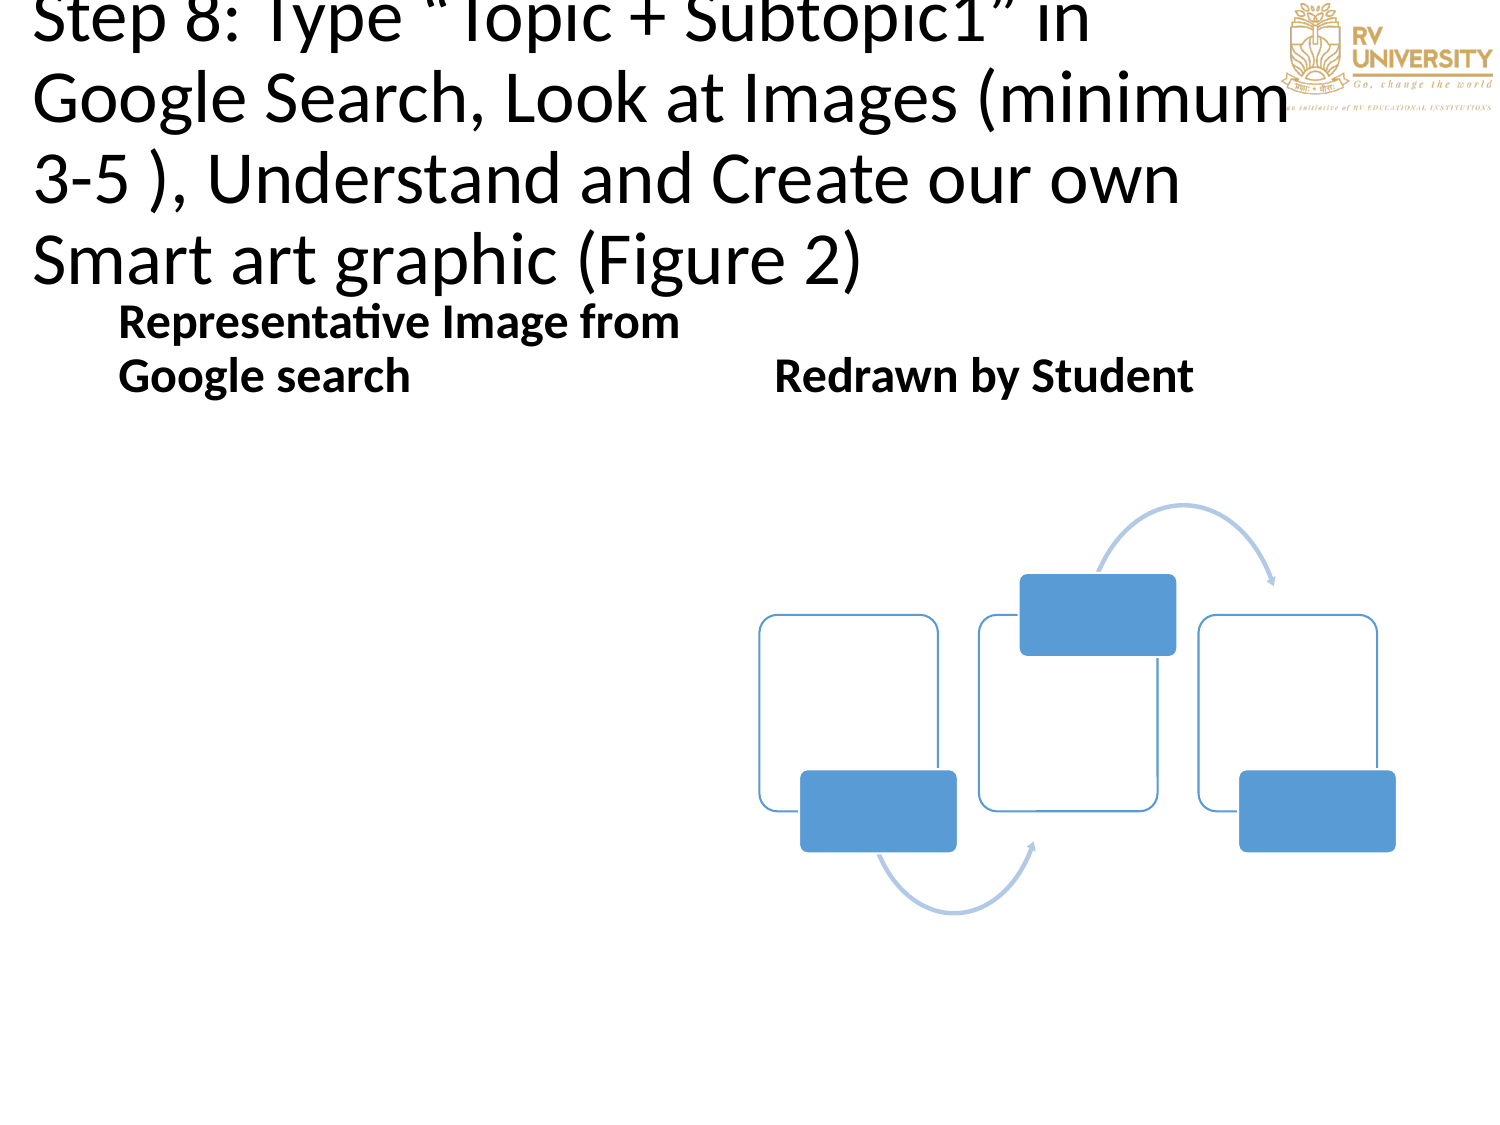

# Step 8: Type “Topic + Subtopic1” in Google Search, Look at Images (minimum 3-5 ), Understand and Create our own Smart art graphic (Figure 2)
Representative Image from Google search
Redrawn by Student